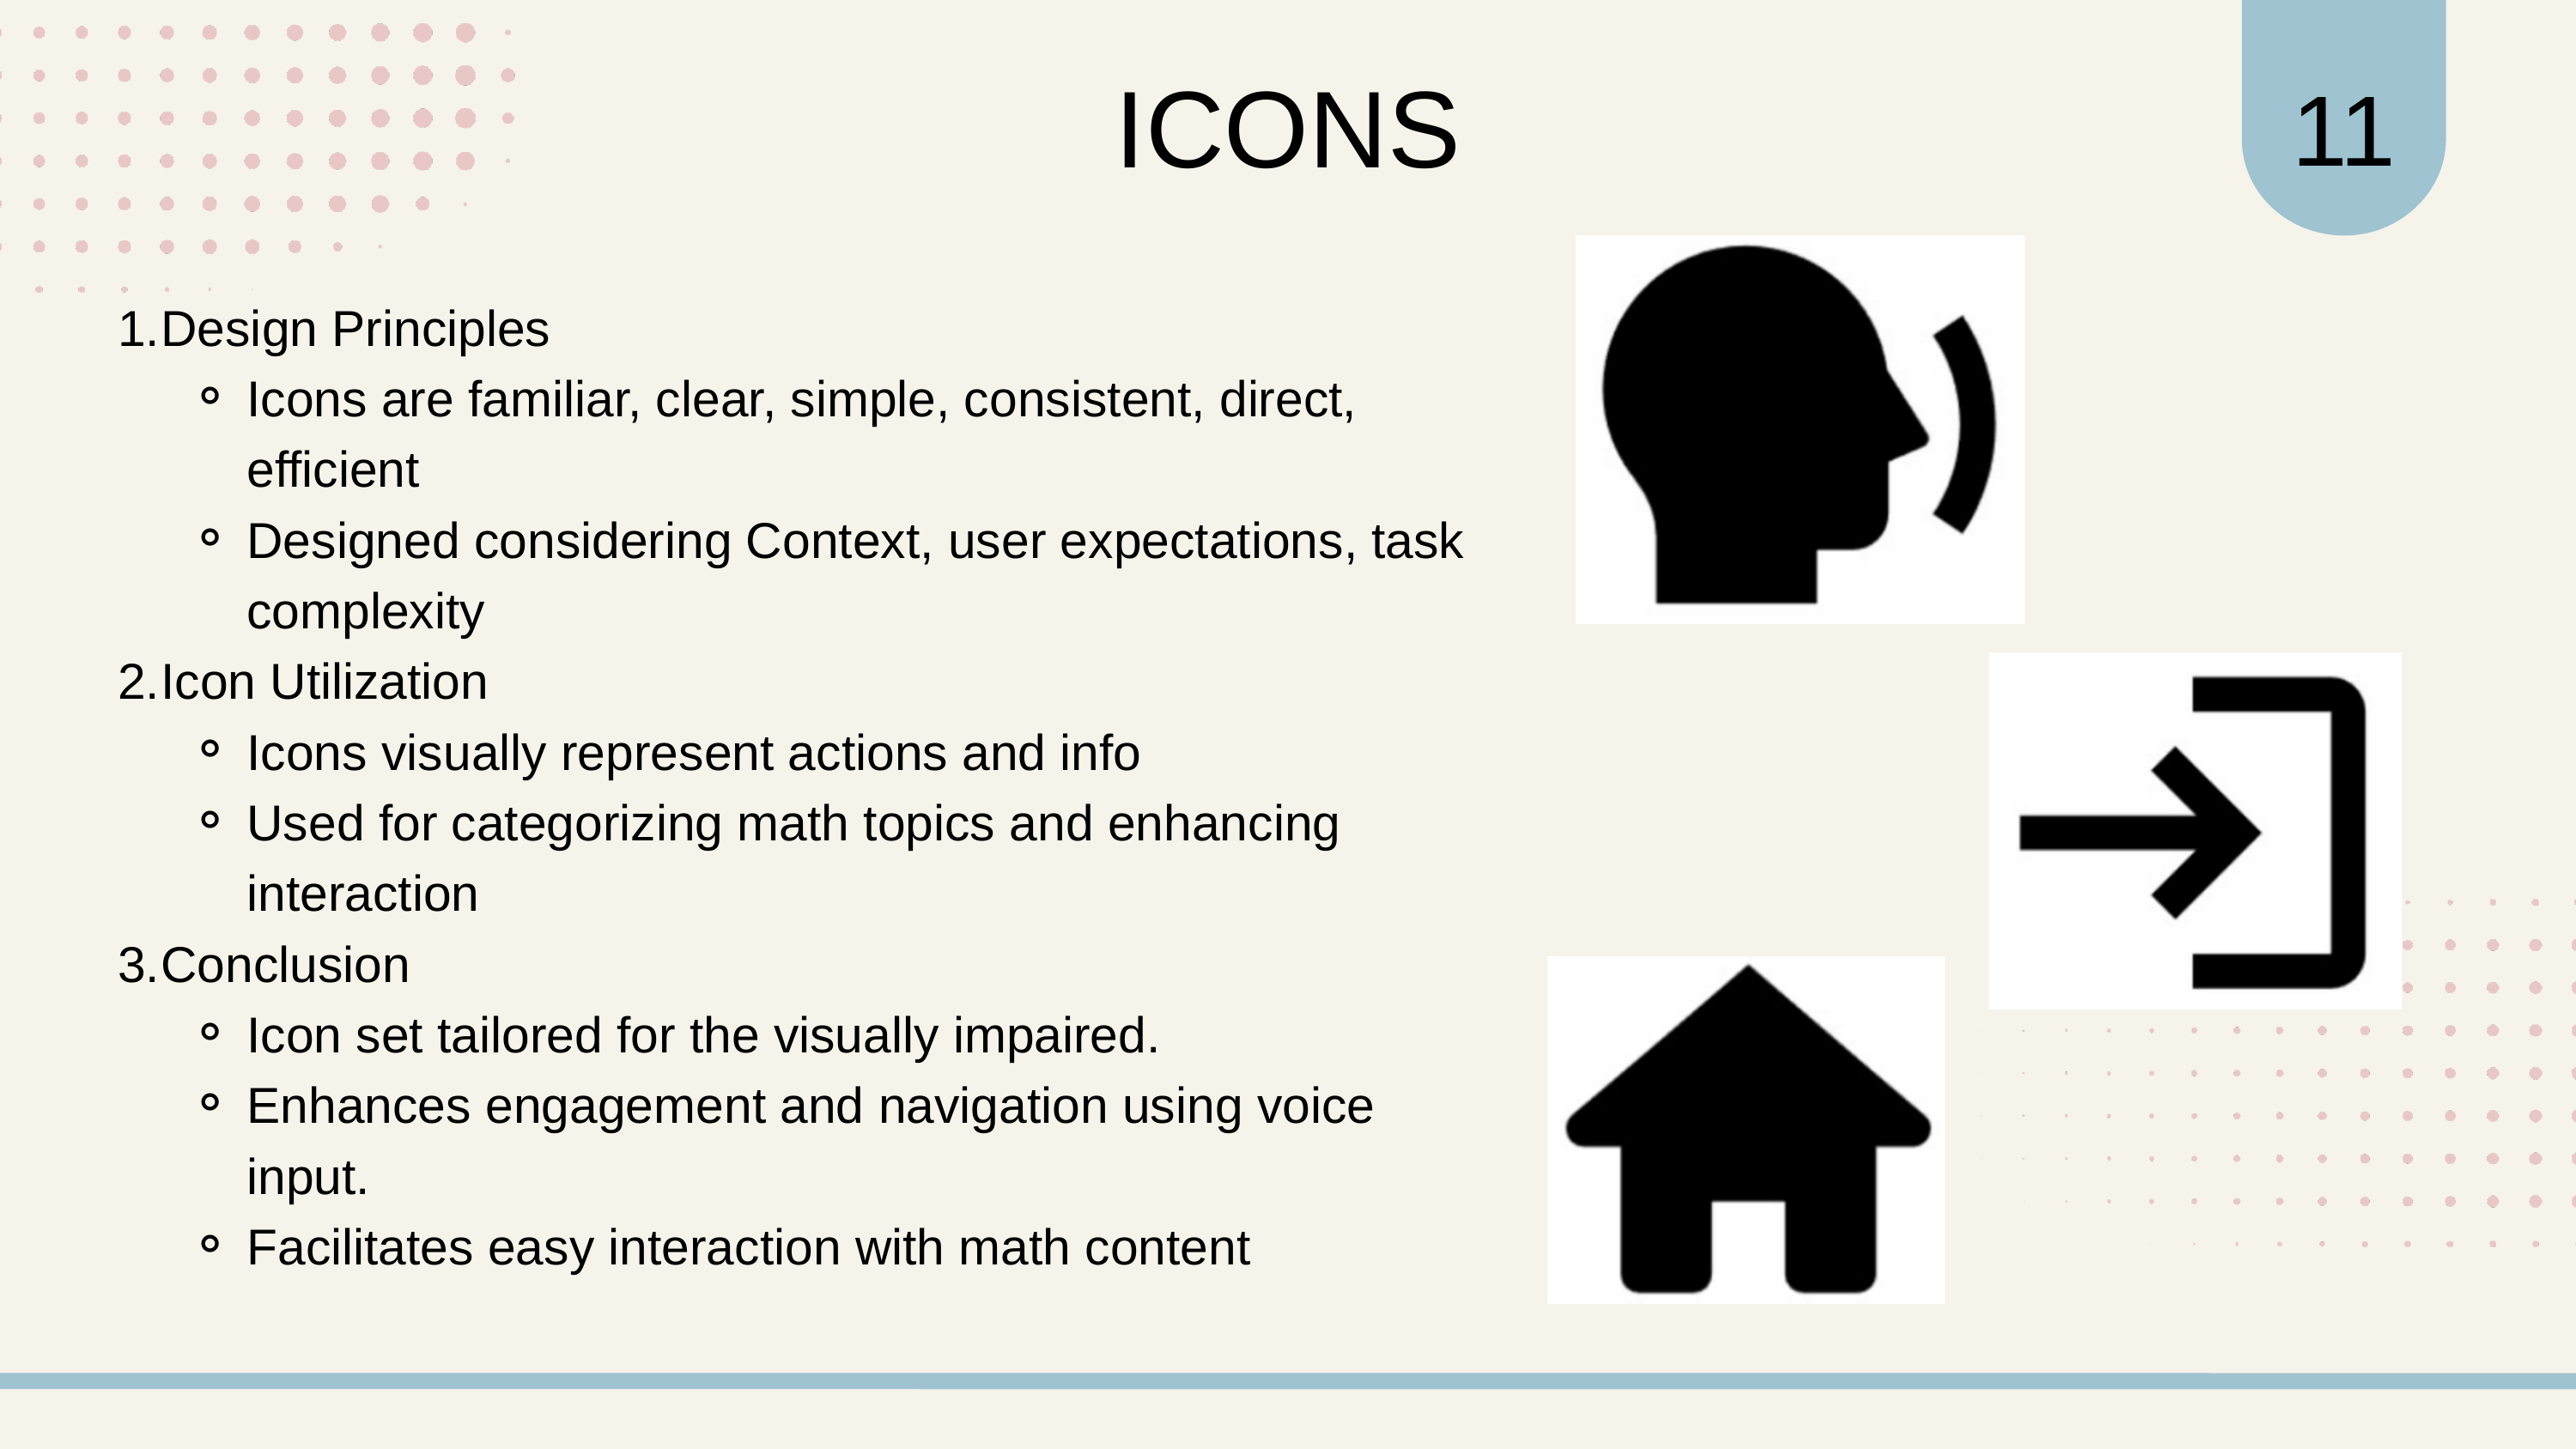

11

ICONS

Design Principles
Icons are familiar, clear, simple, consistent, direct, efficient
Designed considering Context, user expectations, task complexity
Icon Utilization
Icons visually represent actions and info
Used for categorizing math topics and enhancing interaction
Conclusion
Icon set tailored for the visually impaired.
Enhances engagement and navigation using voice input.
Facilitates easy interaction with math content